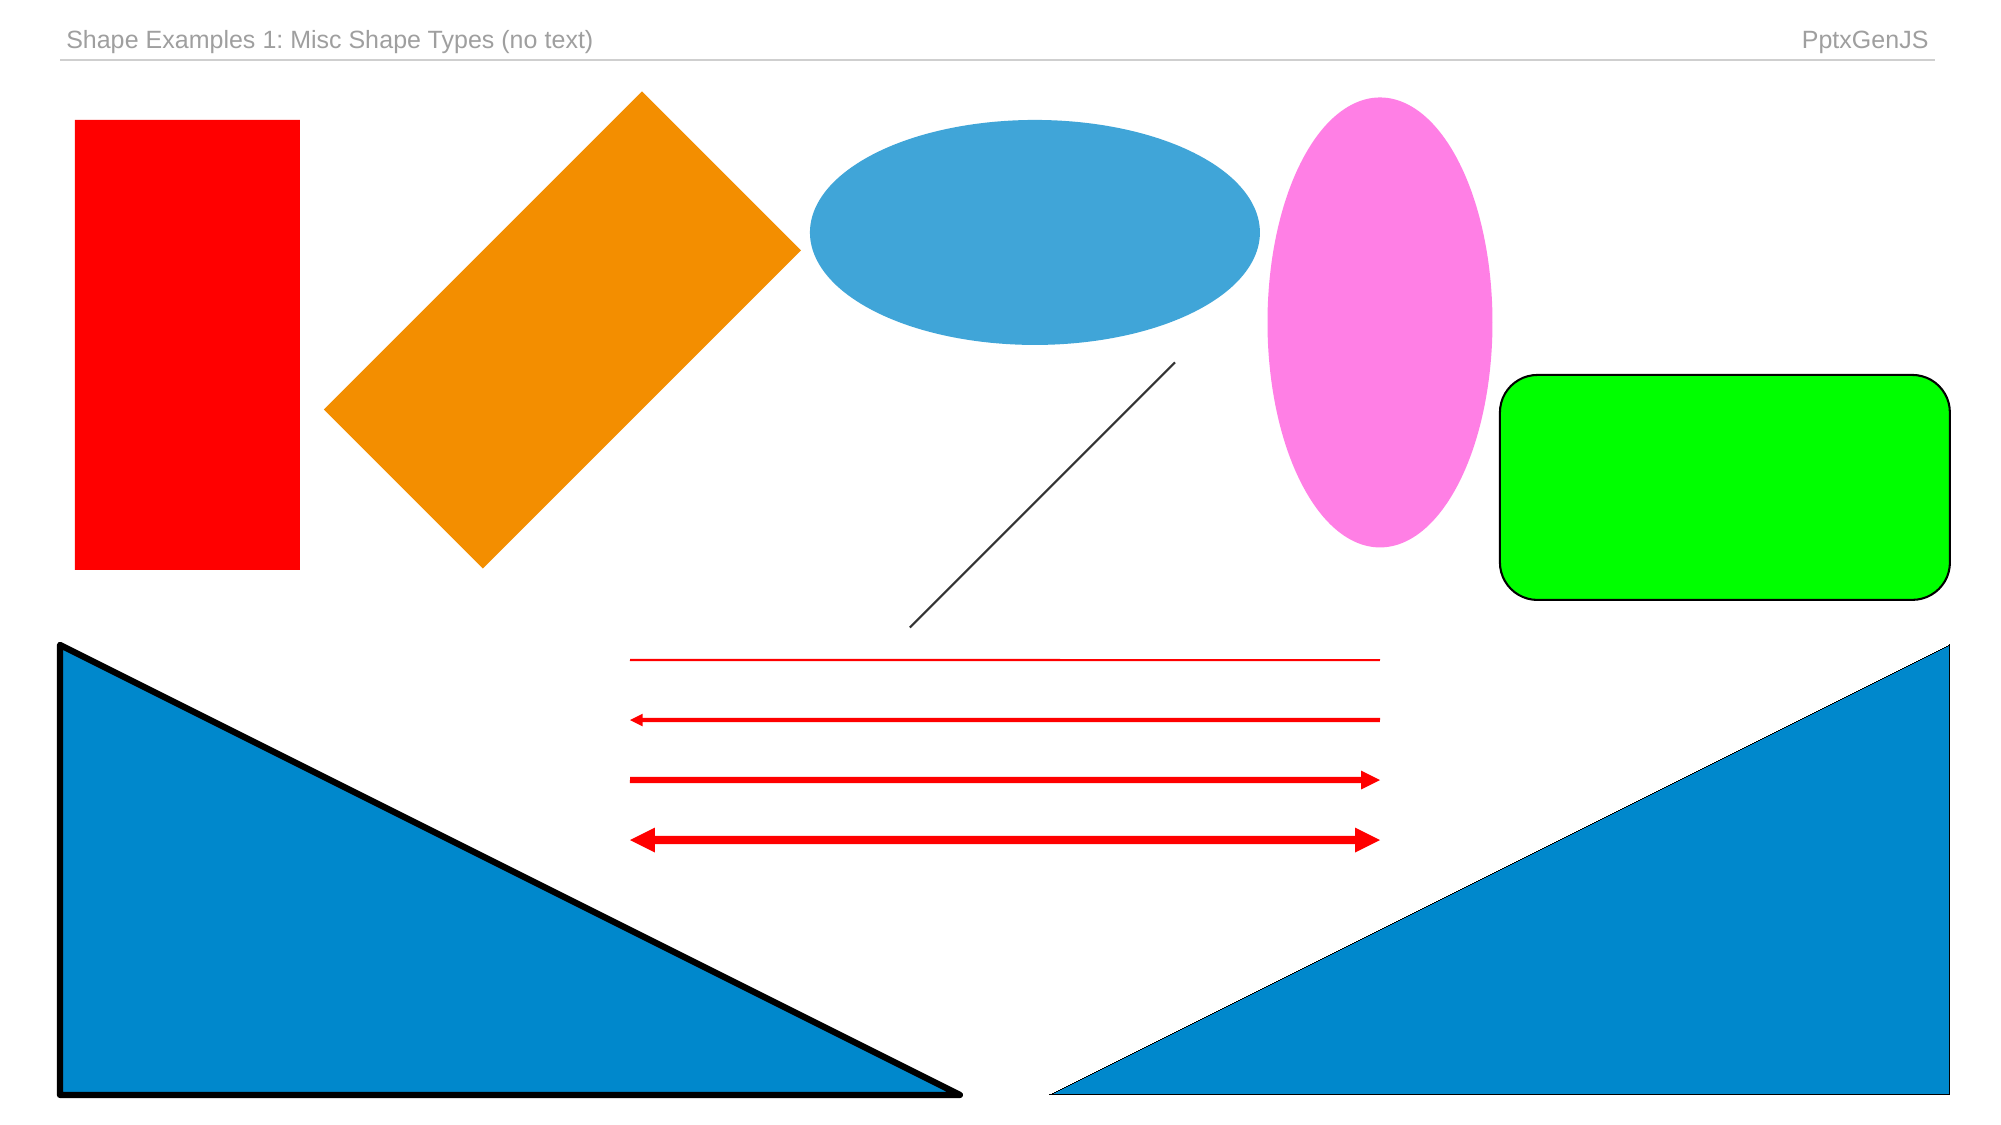

| Shape Examples 1: Misc Shape Types (no text) | PptxGenJS |
| --- | --- |